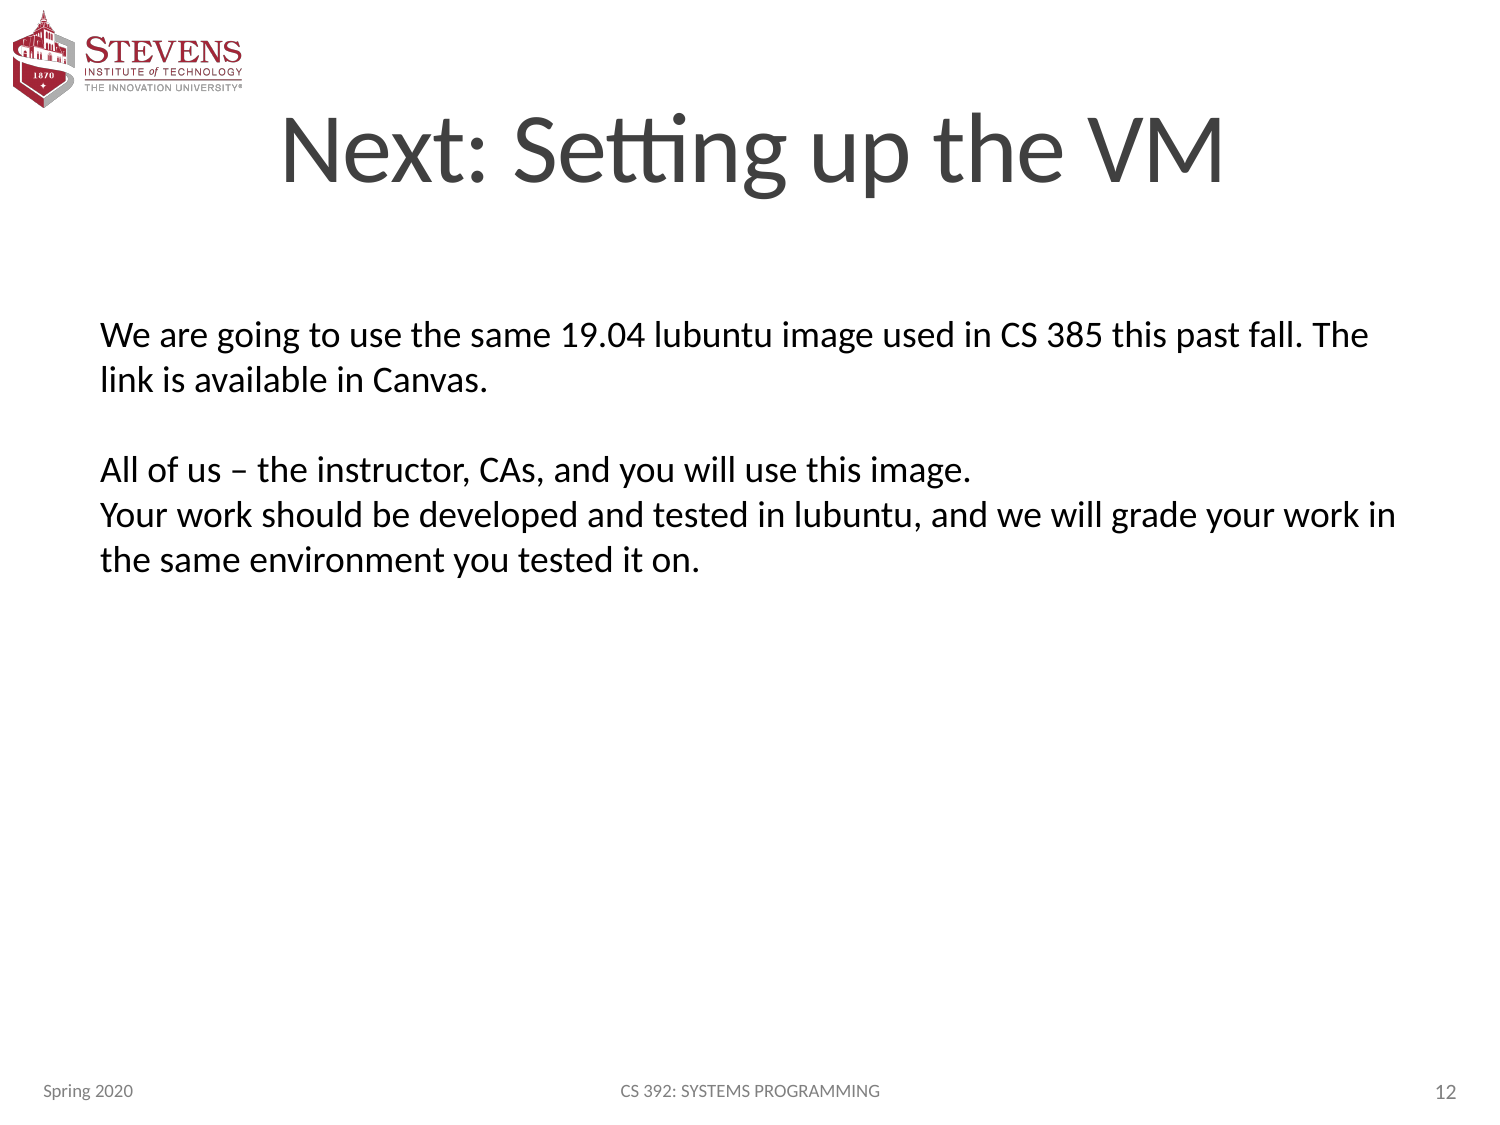

# Next: Setting up the VM
We are going to use the same 19.04 lubuntu image used in CS 385 this past fall. The link is available in Canvas.

All of us – the instructor, CAs, and you will use this image.
Your work should be developed and tested in lubuntu, and we will grade your work in the same environment you tested it on.
Spring 2020
CS 392: Systems Programming
12